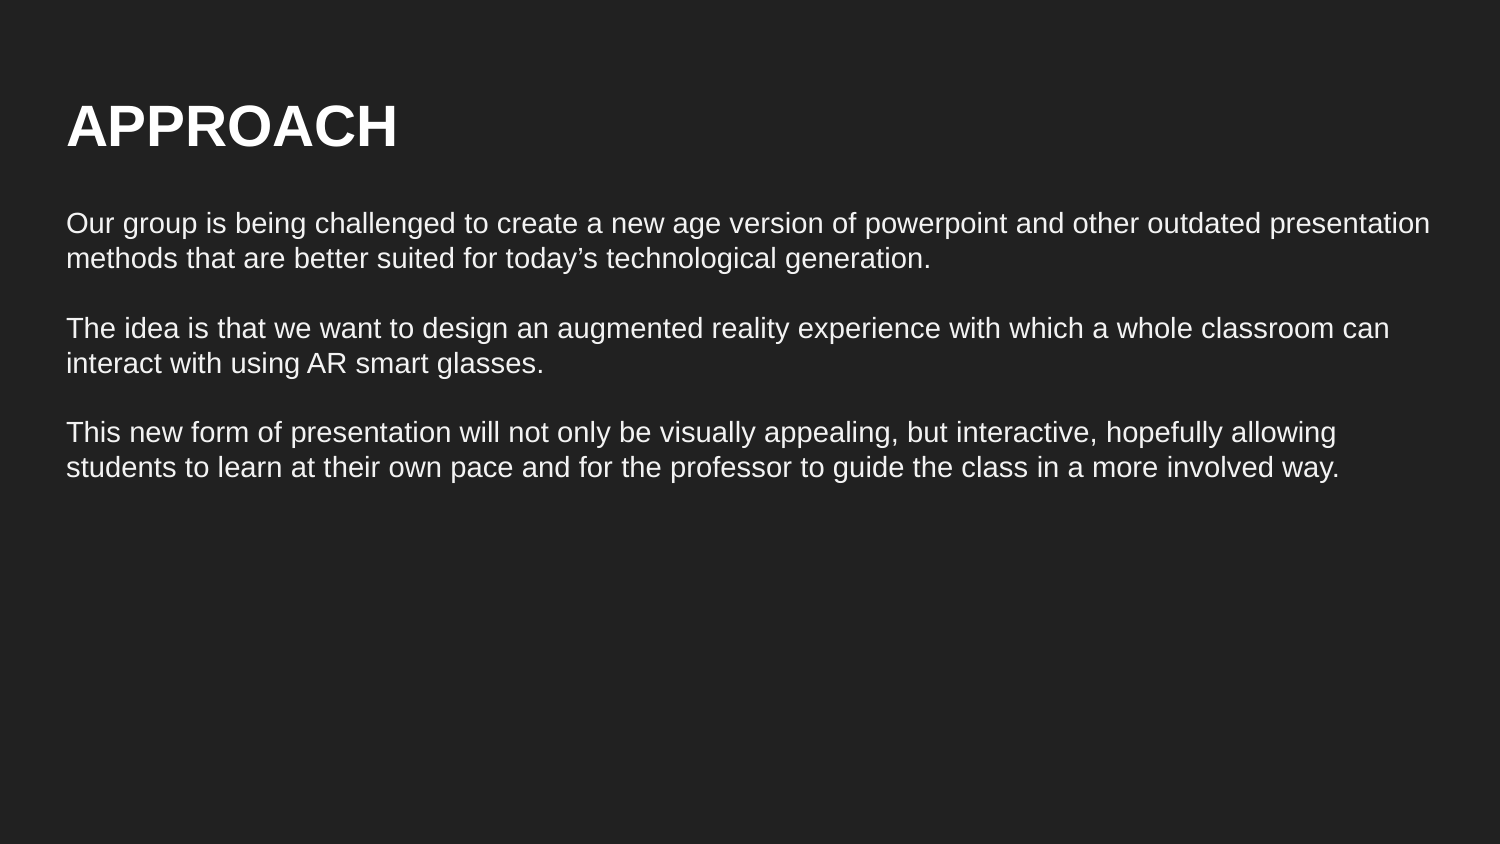

# APPROACH
Our group is being challenged to create a new age version of powerpoint and other outdated presentation methods that are better suited for today’s technological generation.

The idea is that we want to design an augmented reality experience with which a whole classroom can interact with using AR smart glasses.

This new form of presentation will not only be visually appealing, but interactive, hopefully allowing students to learn at their own pace and for the professor to guide the class in a more involved way.